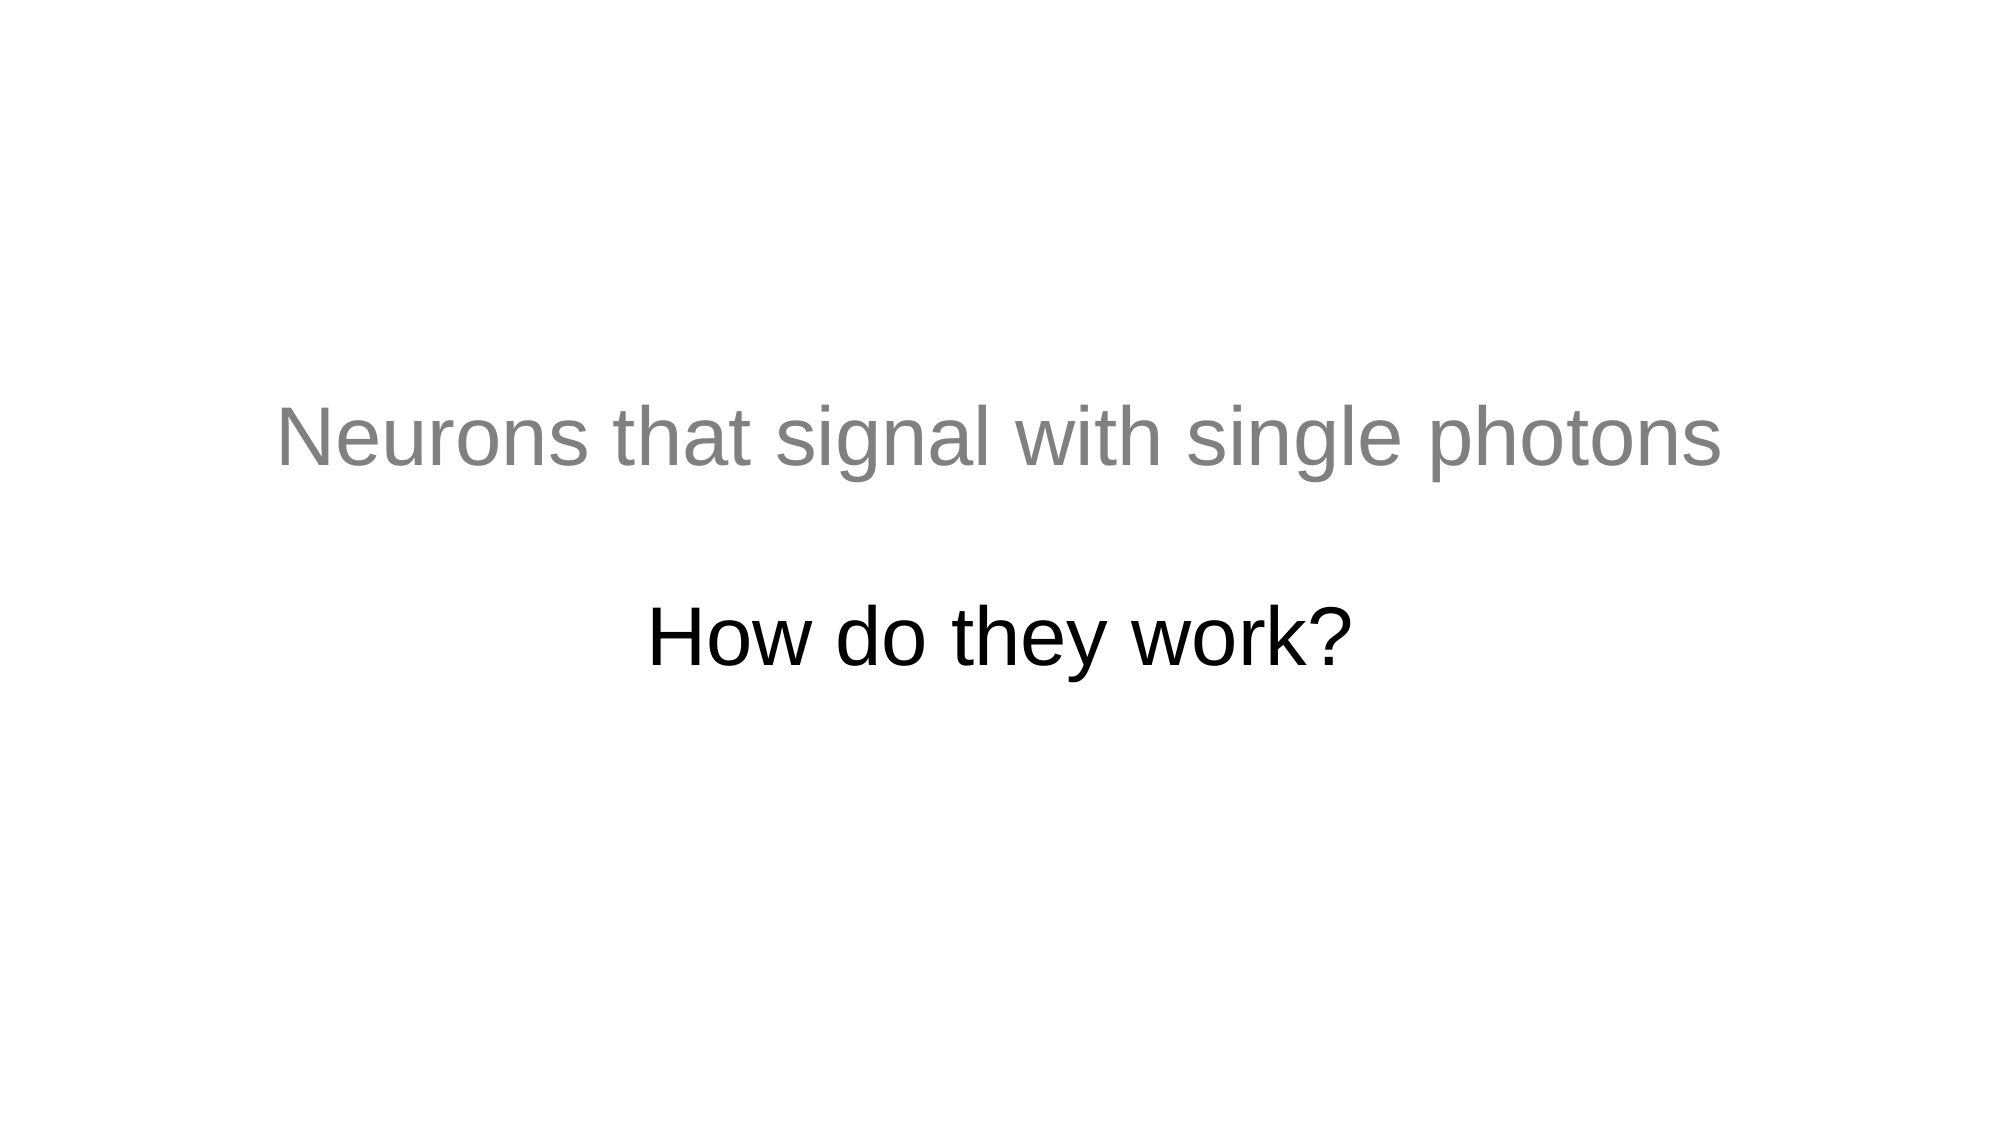

Neurons that signal with single photons

How do they work?